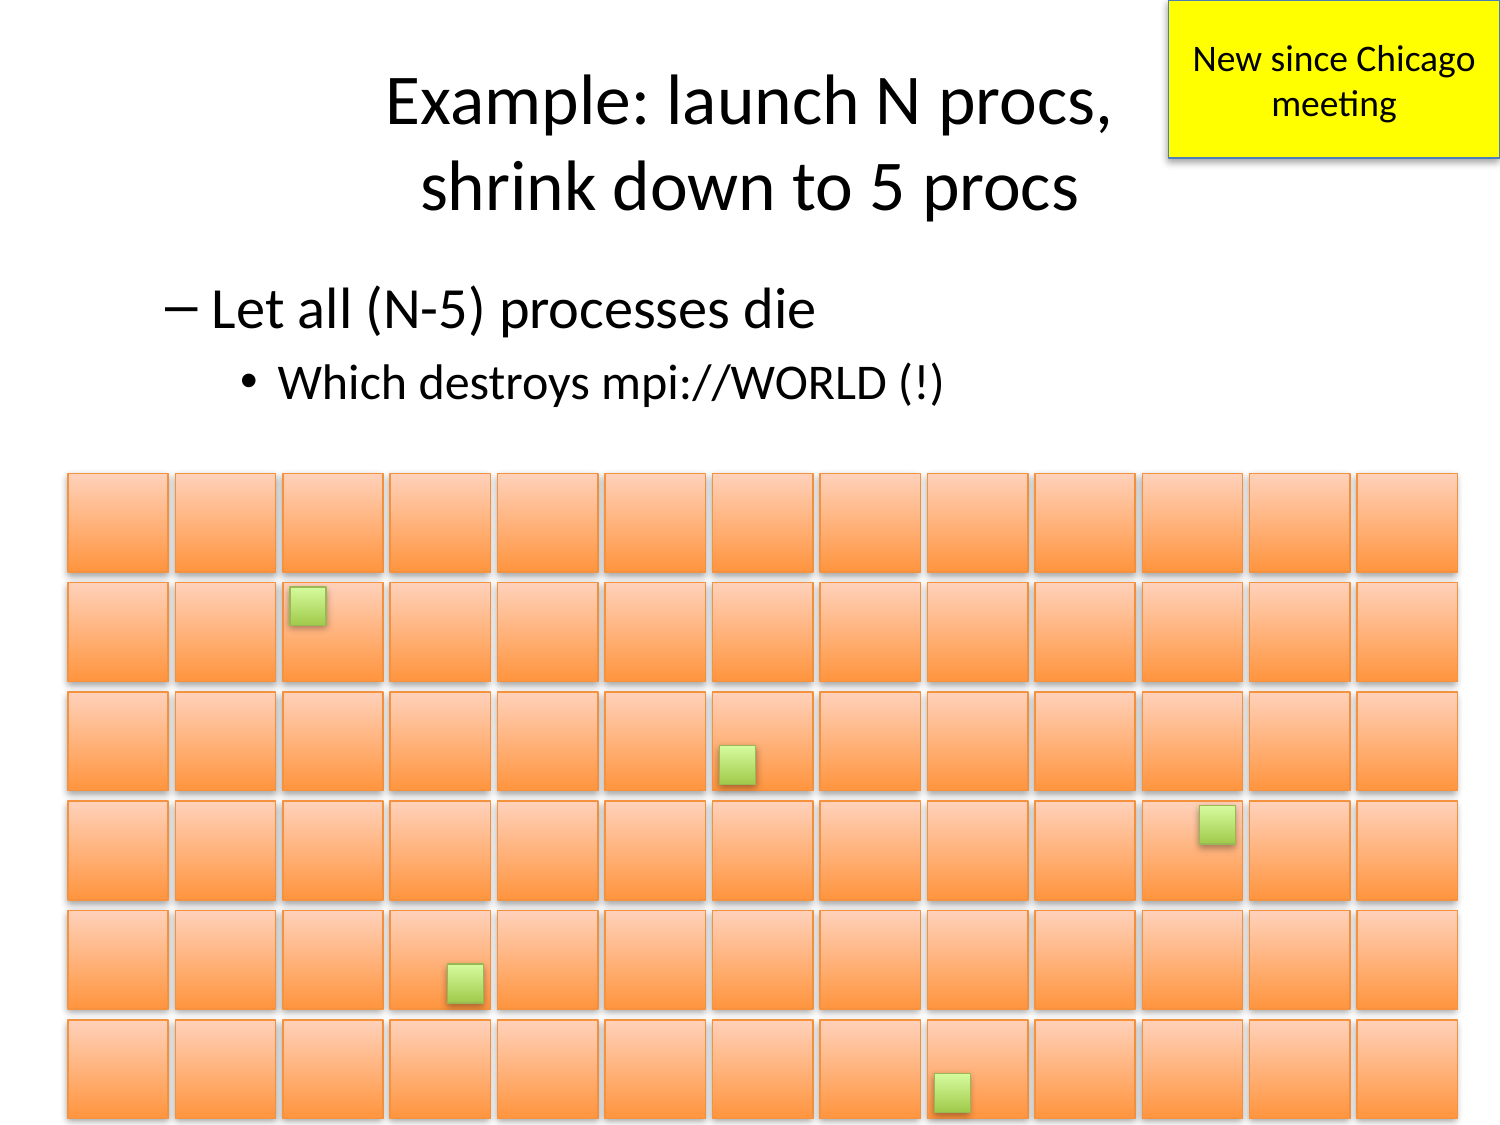

New since Chicago meeting
# Example: launch N procs, shrink down to 5 procs
Let all (N-5) processes die
Which destroys mpi://WORLD (!)